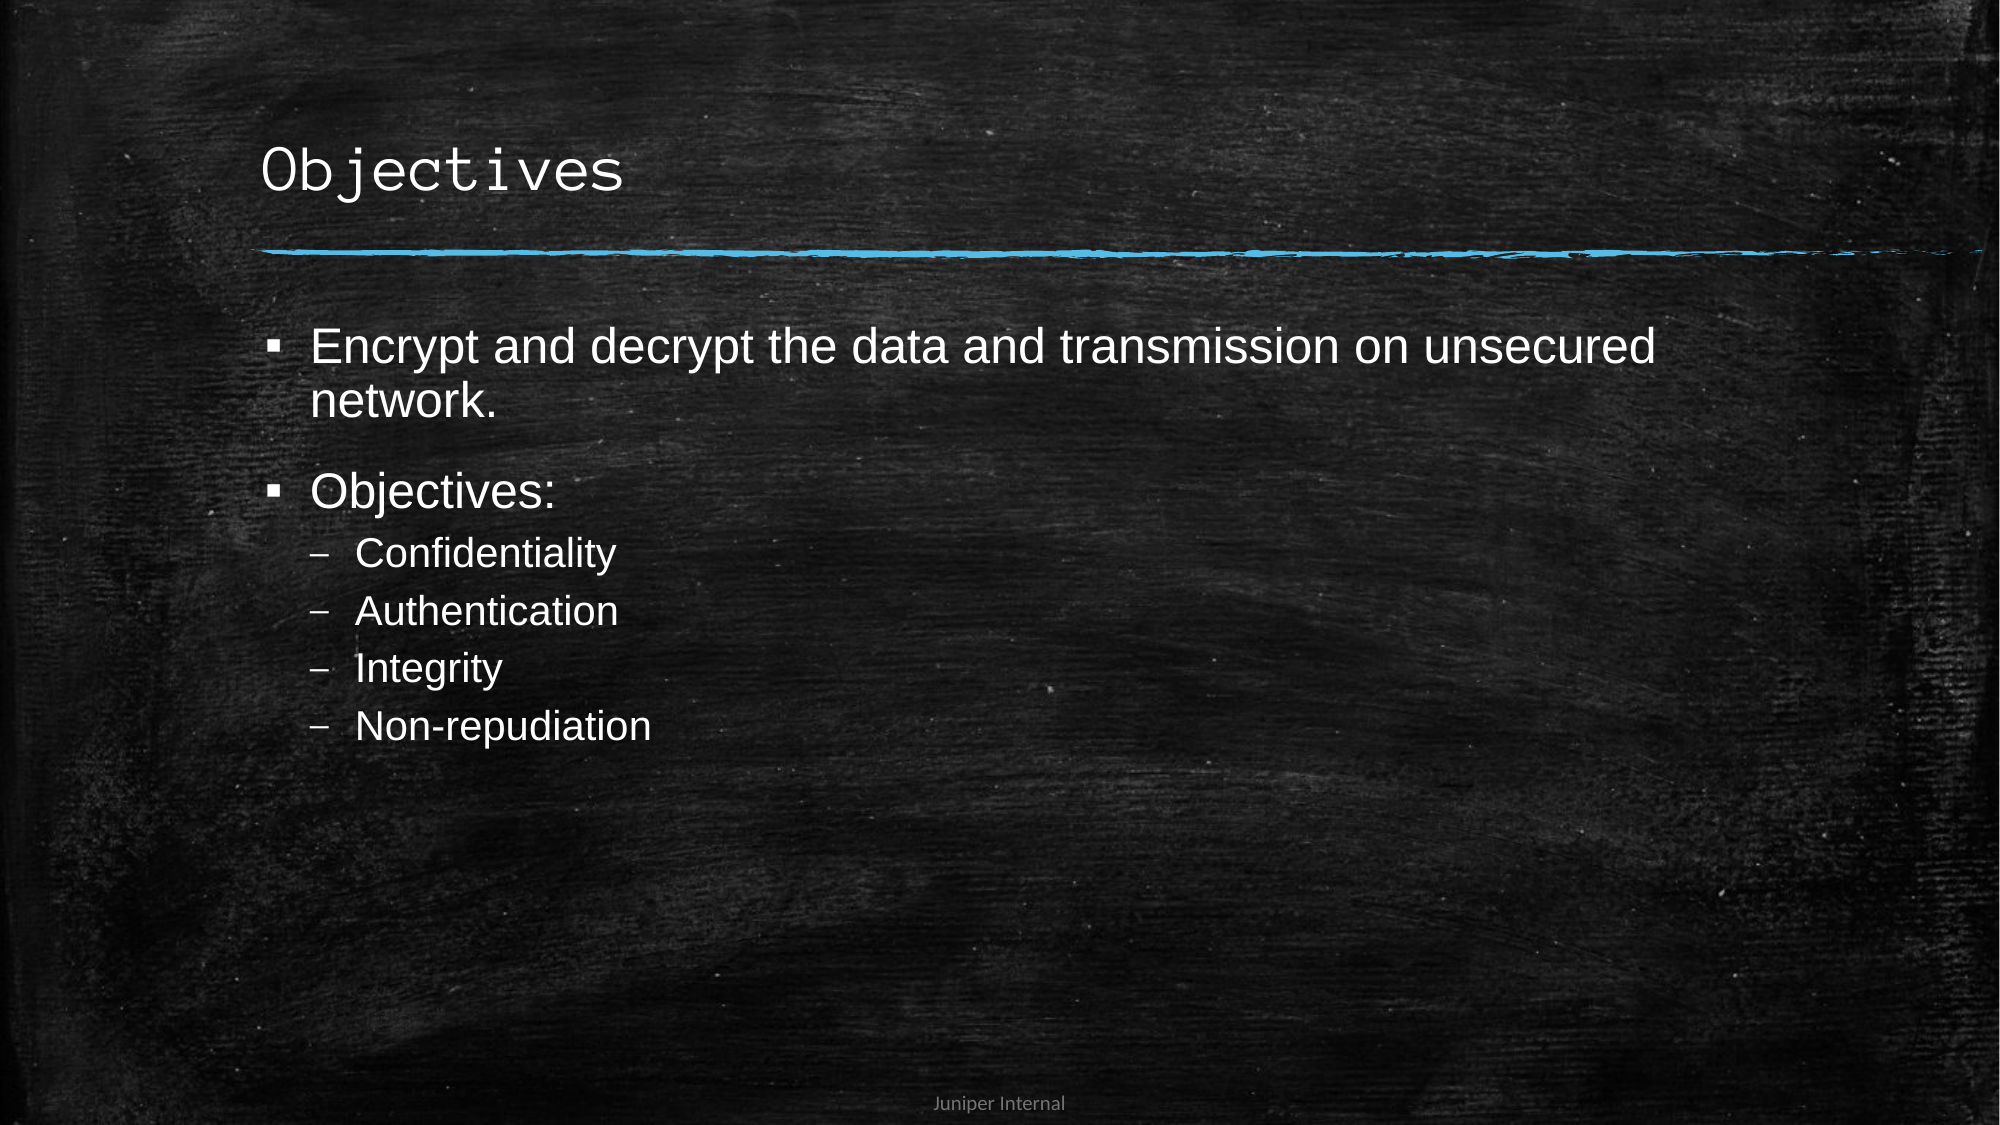

# Objectives
Encrypt and decrypt the data and transmission on unsecured network.
Objectives:
Confidentiality
Authentication
Integrity
Non-repudiation